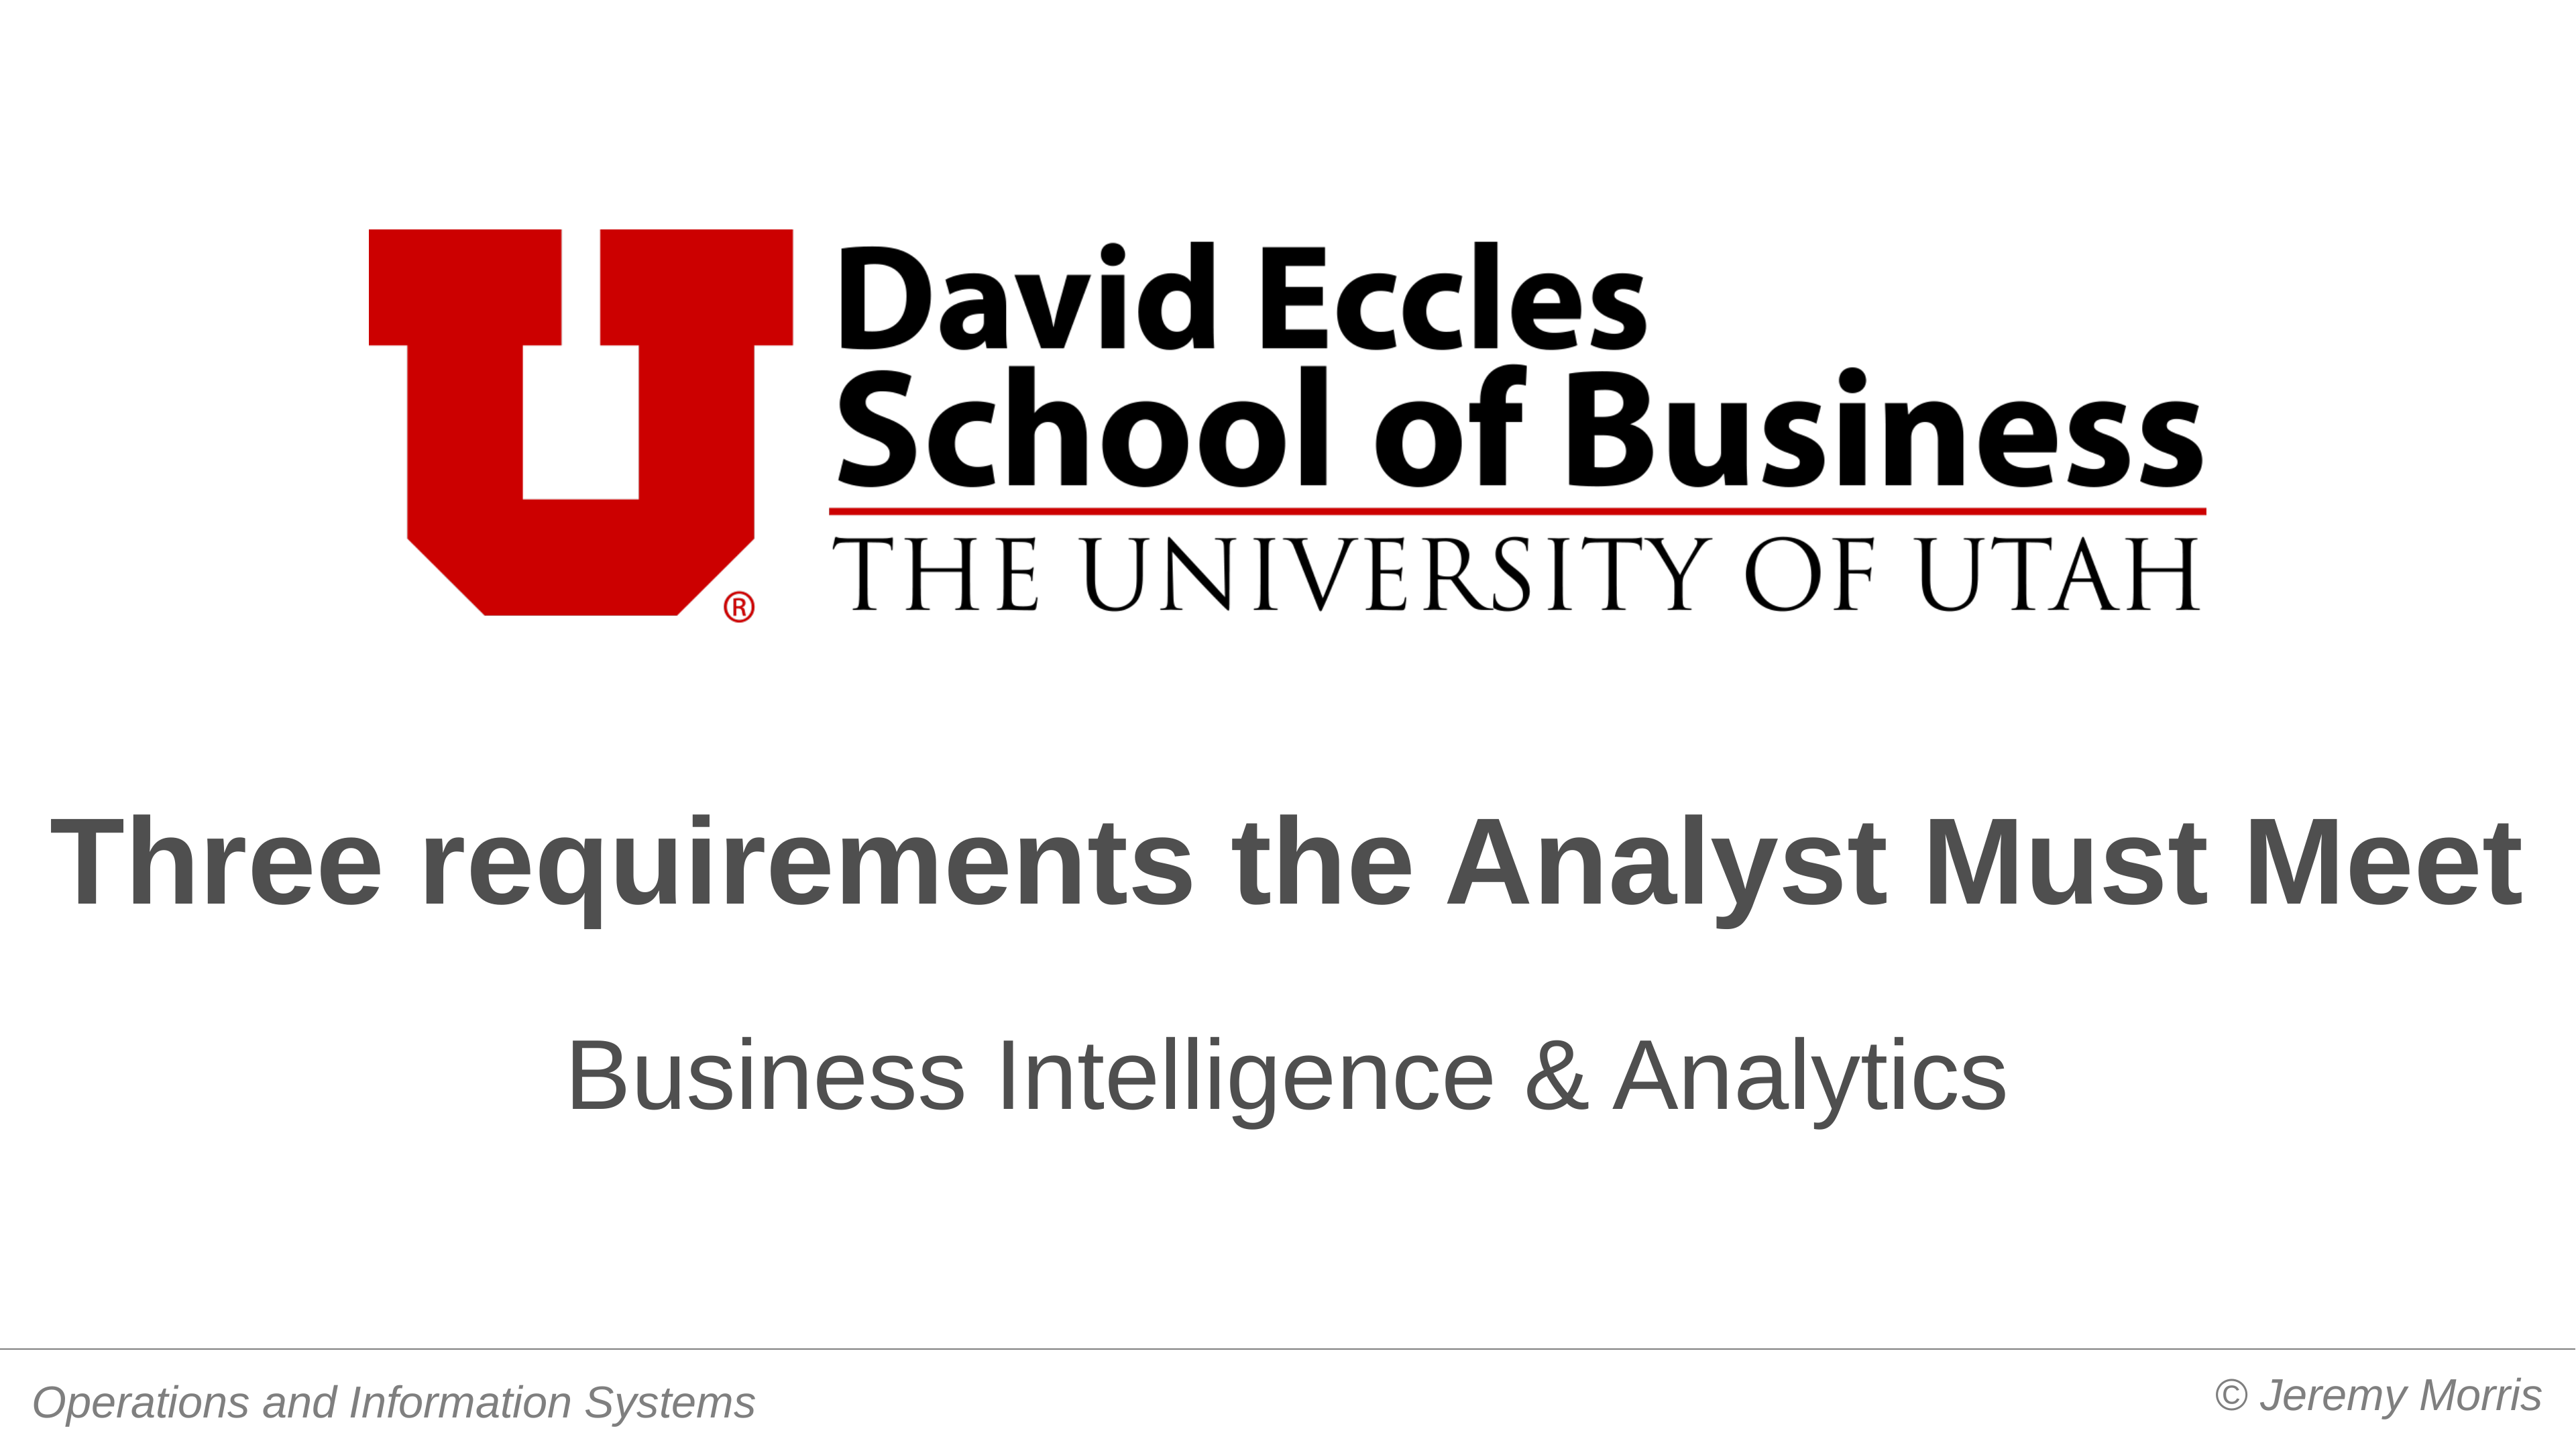

Three requirements the Analyst Must Meet
Business Intelligence & Analytics